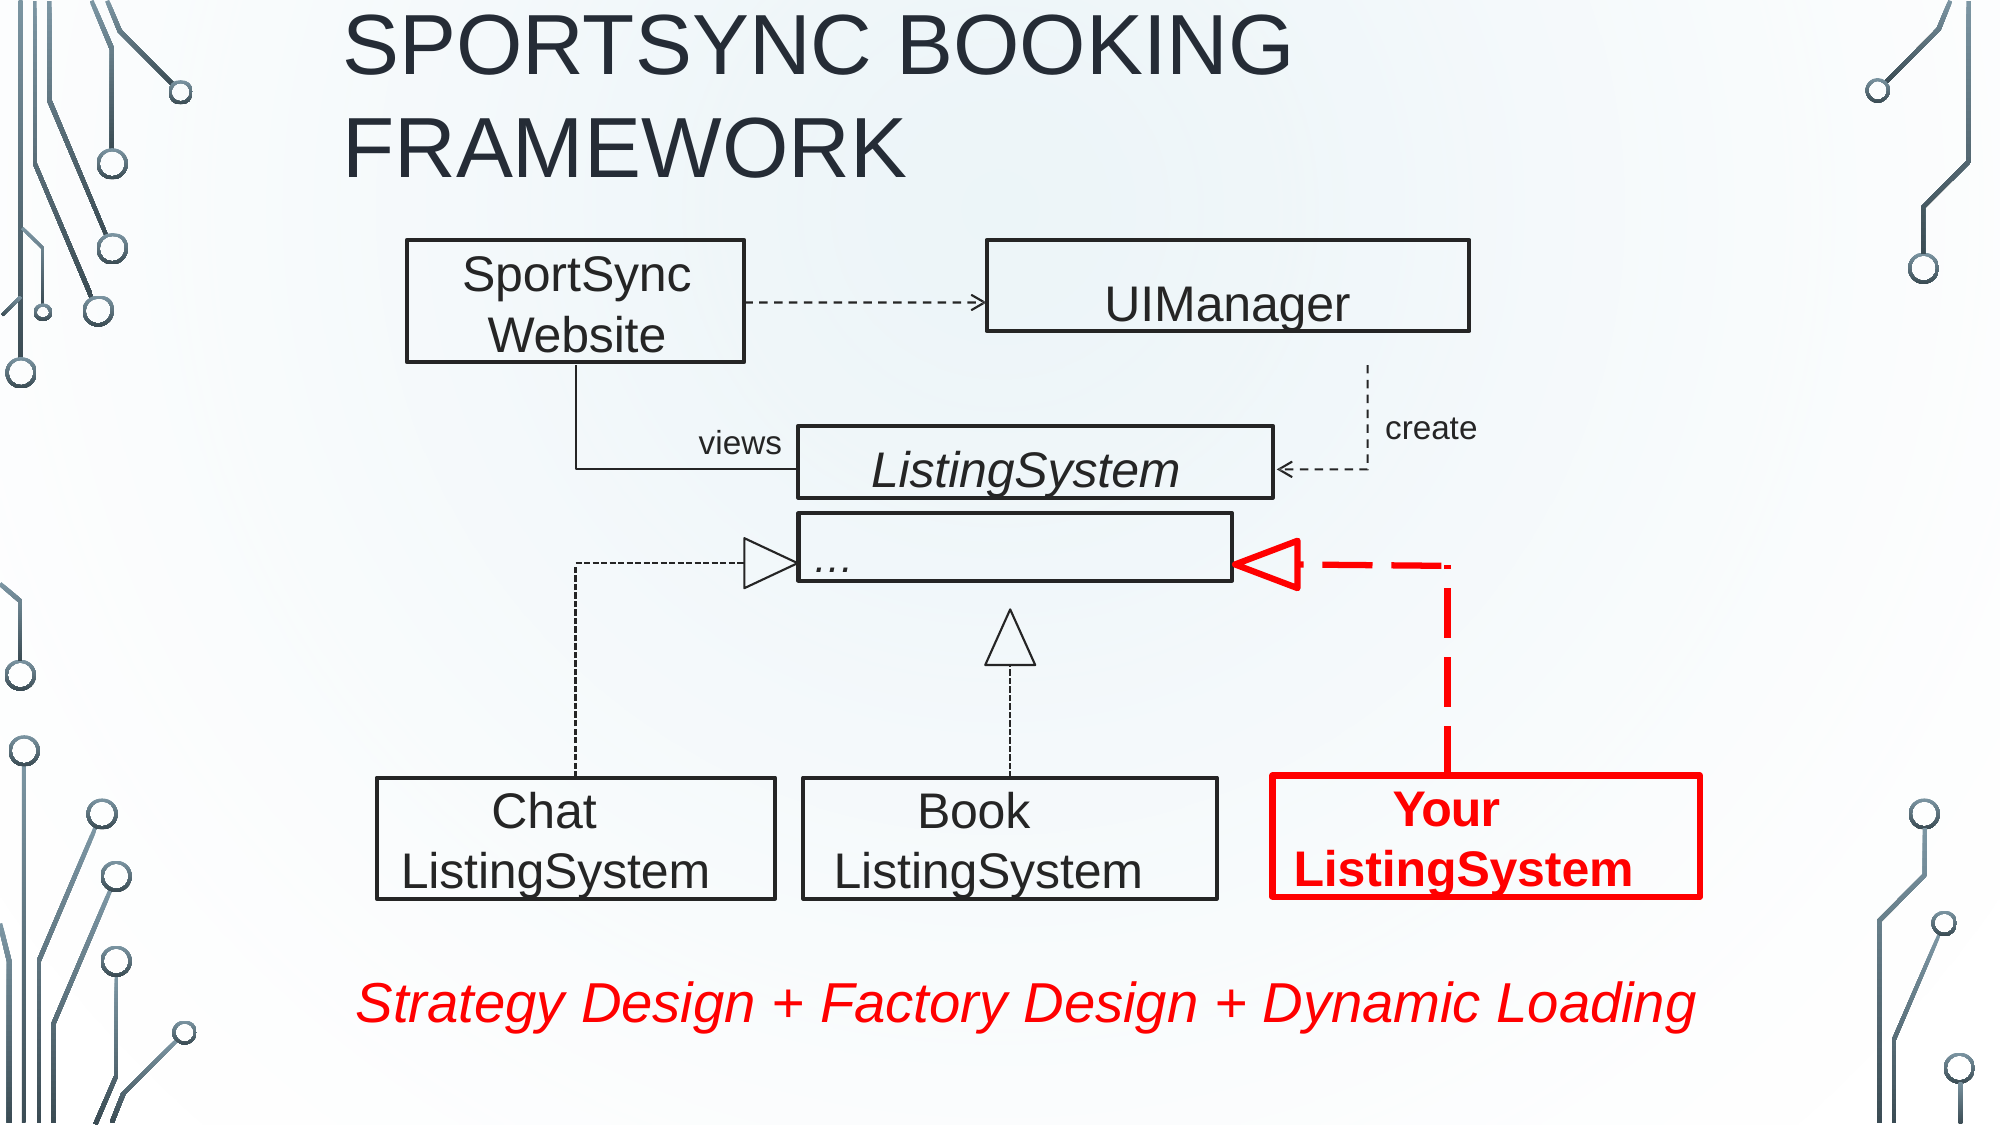

# Sportsync Booking Framework
SportSync
Website
UIManager

create
views
ListingSystem
…

Your  ListingSystem
Chat  ListingSystem
Book  ListingSystem
Strategy Design + Factory Design + Dynamic Loading